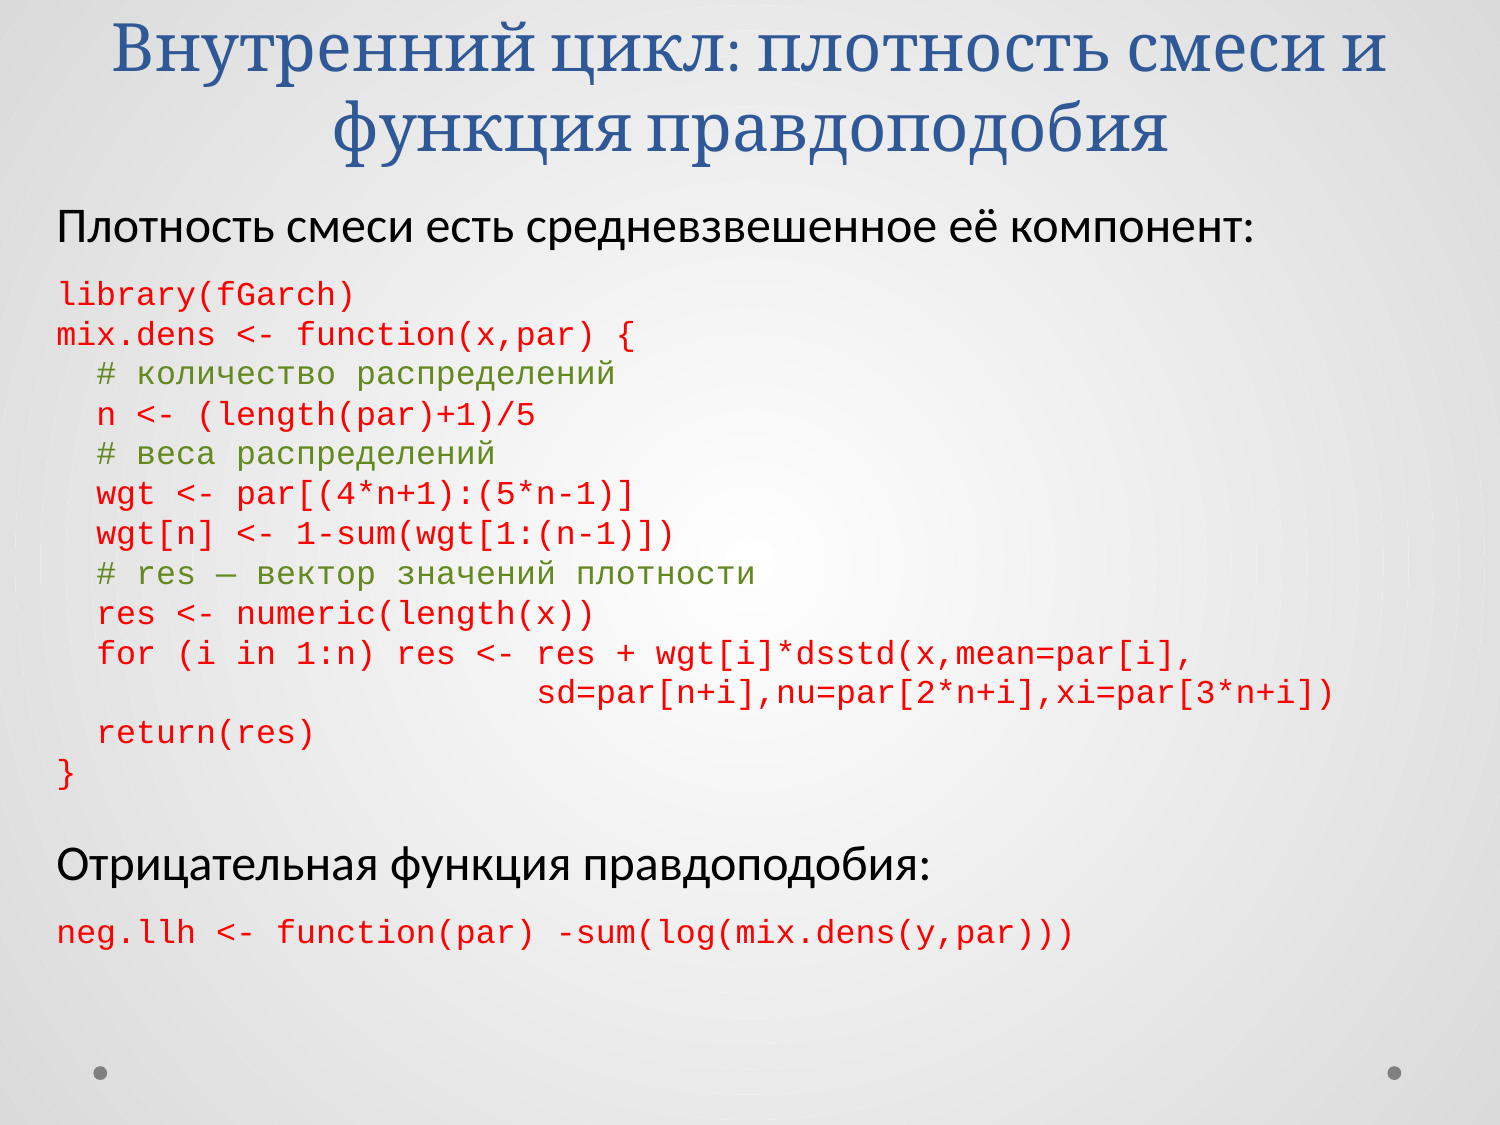

# Внутренний цикл: плотность смеси и функция правдоподобия
Плотность смеси есть средневзвешенное её компонент:

library(fGarch)
mix.dens <- function(x,par) {
  # количество распределений
  n <- (length(par)+1)/5
  # веса распределений
  wgt <- par[(4*n+1):(5*n-1)]
  wgt[n] <- 1-sum(wgt[1:(n-1)])
  # res — вектор значений плотности
  res <- numeric(length(x))
  for (i in 1:n) res <- res + wgt[i]*dsstd(x,mean=par[i],
                        sd=par[n+i],nu=par[2*n+i],xi=par[3*n+i])
  return(res)
}

Отрицательная функция правдоподобия:

neg.llh <- function(par) -sum(log(mix.dens(y,par)))